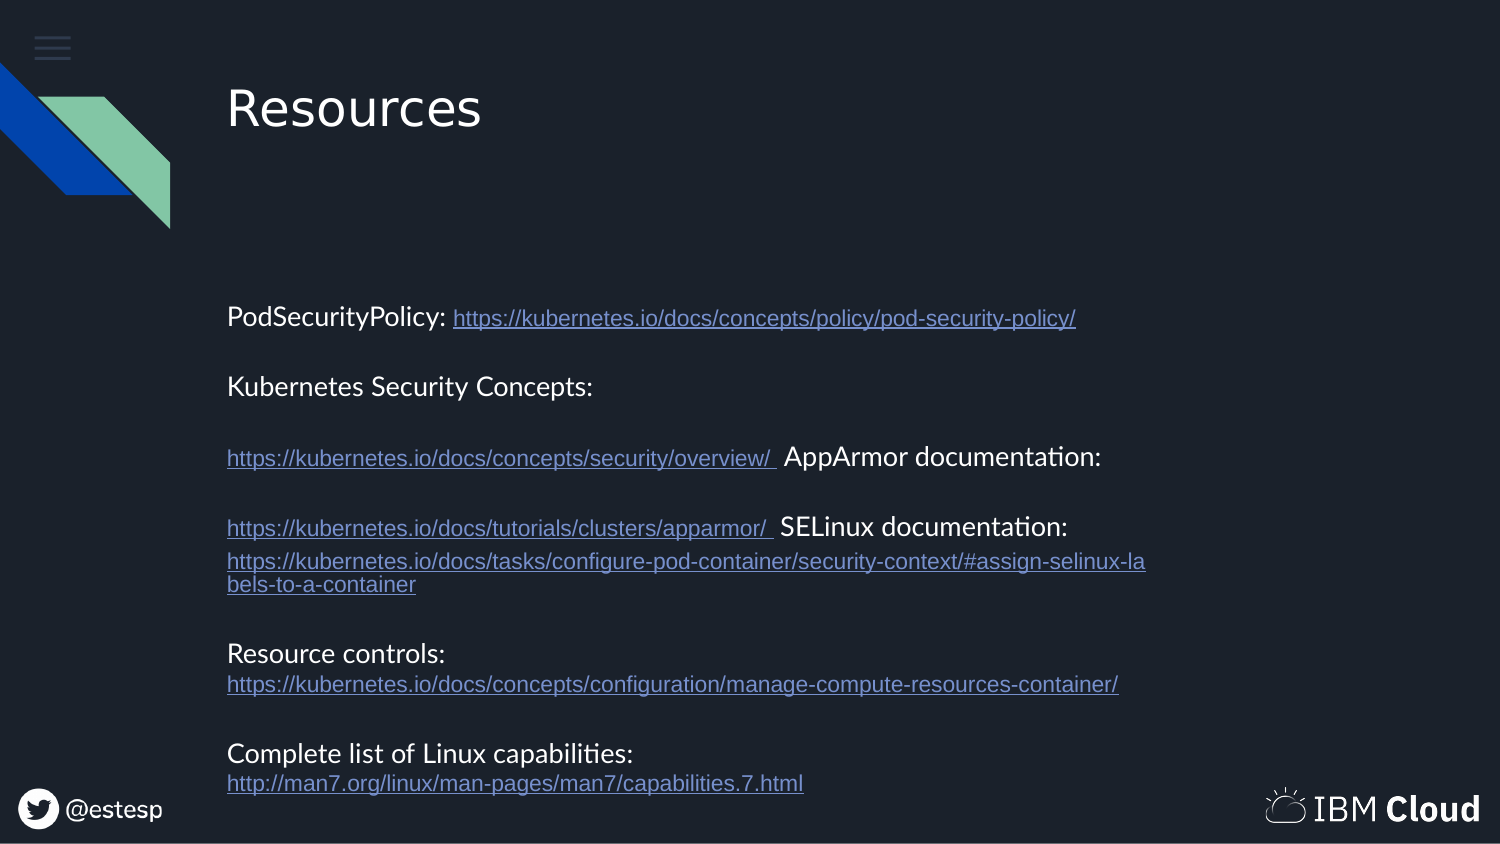

# Resources
PodSecurityPolicy: https://kubernetes.io/docs/concepts/policy/pod-security-policy/
Kubernetes Security Concepts: https://kubernetes.io/docs/concepts/security/overview/  AppArmor documentation: https://kubernetes.io/docs/tutorials/clusters/apparmor/  SELinux documentation:
https://kubernetes.io/docs/tasks/configure-pod-container/security-context/#assign-selinux-labels-to-a-container

Resource controls: https://kubernetes.io/docs/concepts/configuration/manage-compute-resources-container/

Complete list of Linux capabilities: http://man7.org/linux/man-pages/man7/capabilities.7.html